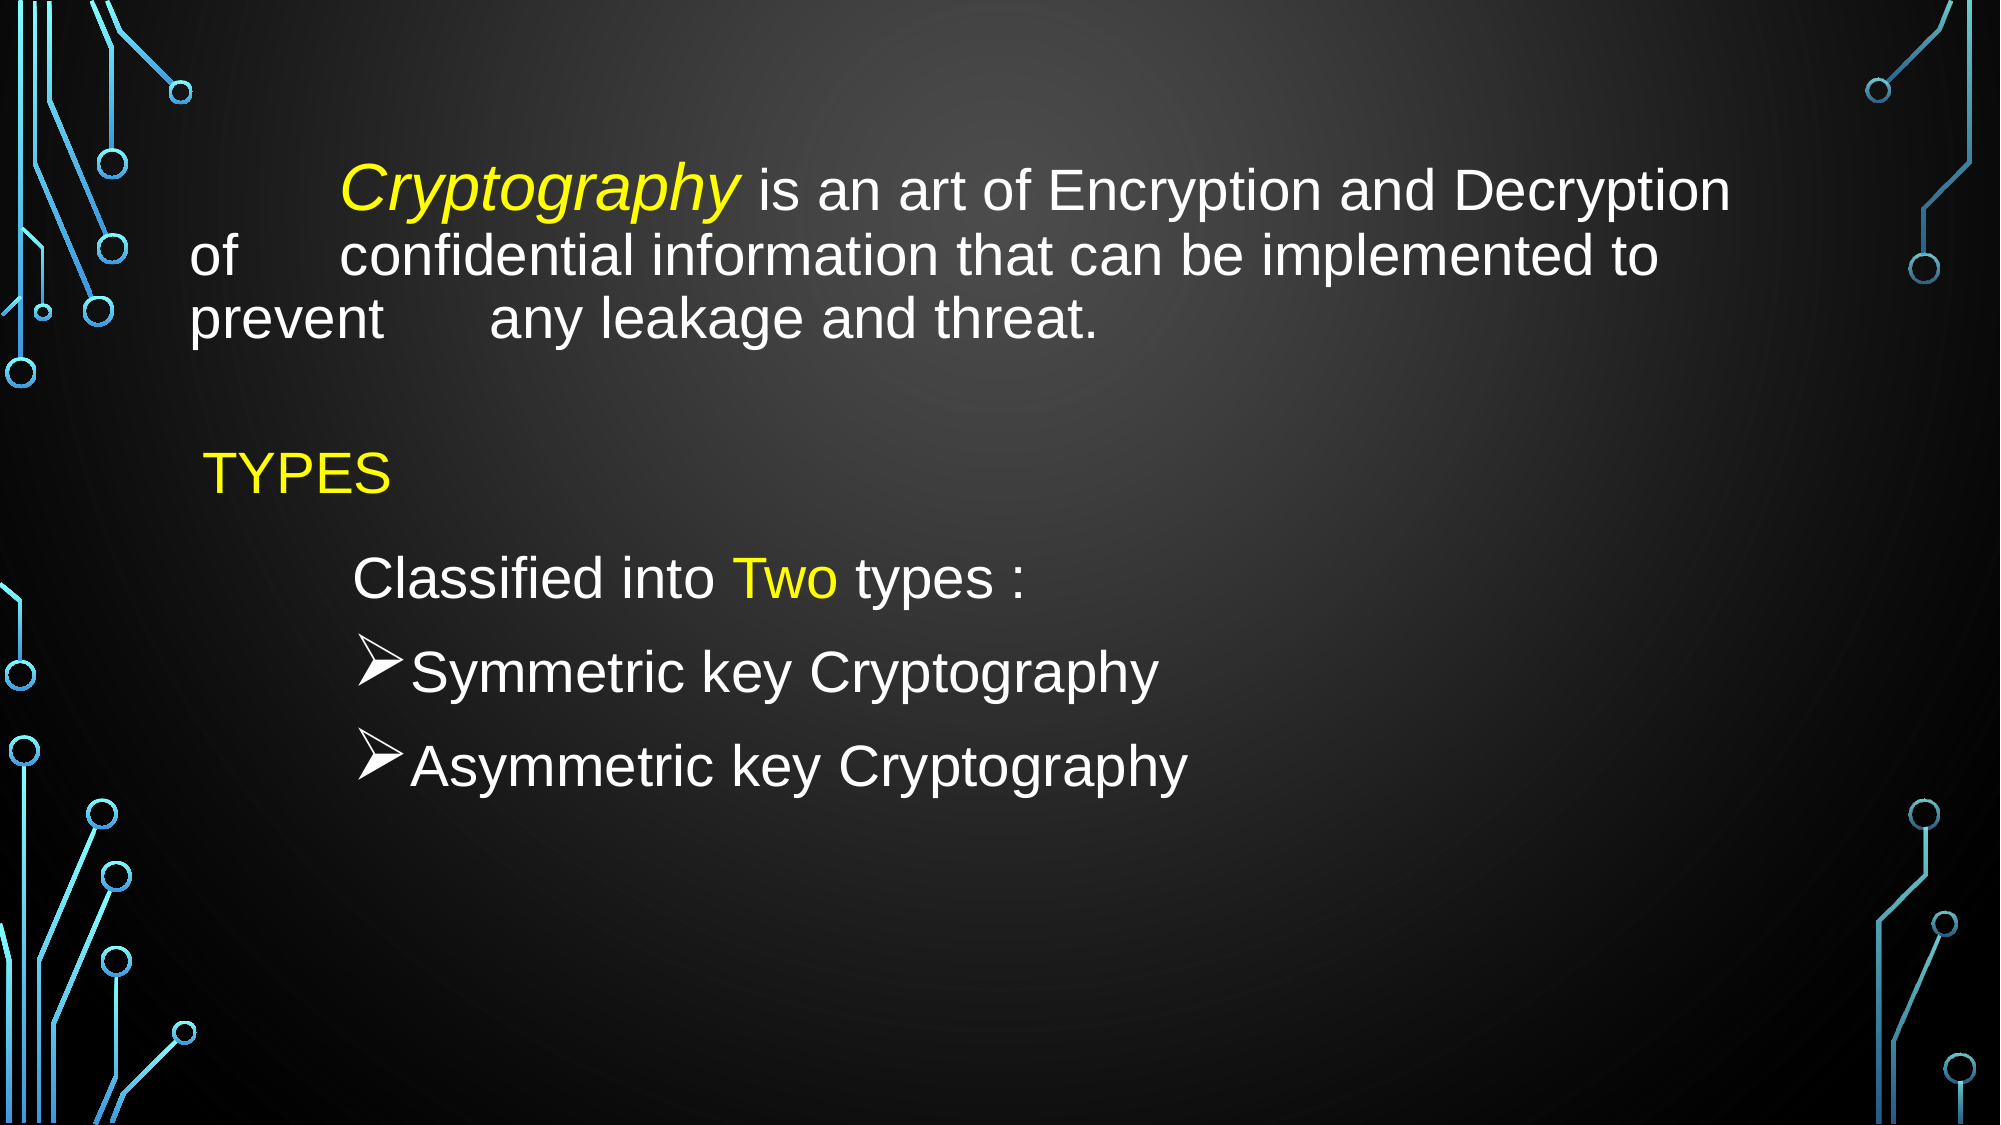

# Cryptography is an art of Encryption and Decryption of 	confidential information that can be implemented to prevent   	any leakage and threat.
TYPES
	Classified into Two types :
Symmetric key Cryptography
Asymmetric key Cryptography